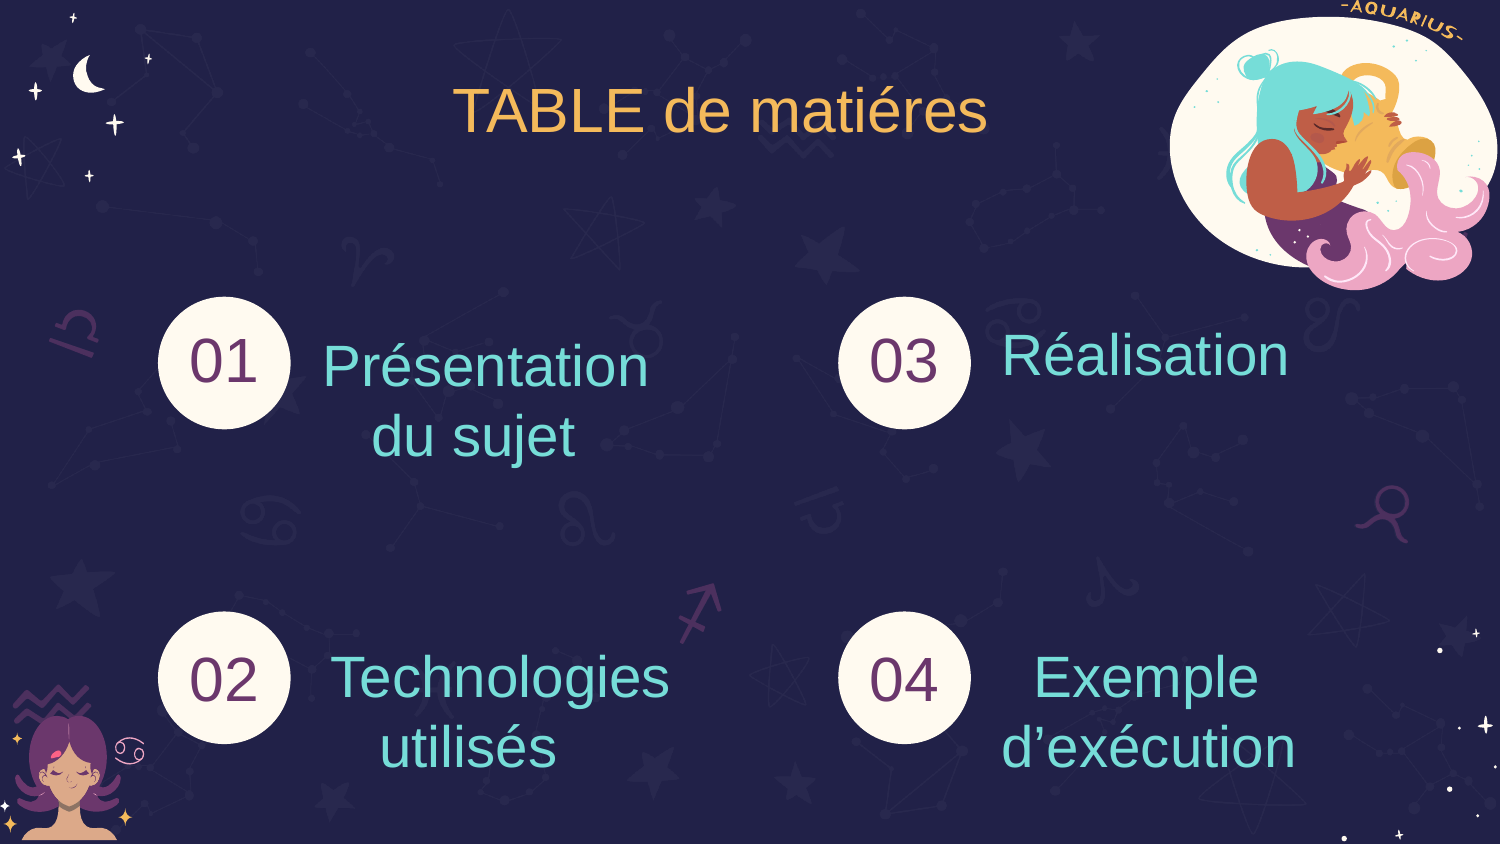

# TABLE de matiéres

Réalisation
01
03
Présentation
   du sujet

02
04
  Exemple
d’exécution
Technologies
   utilisés